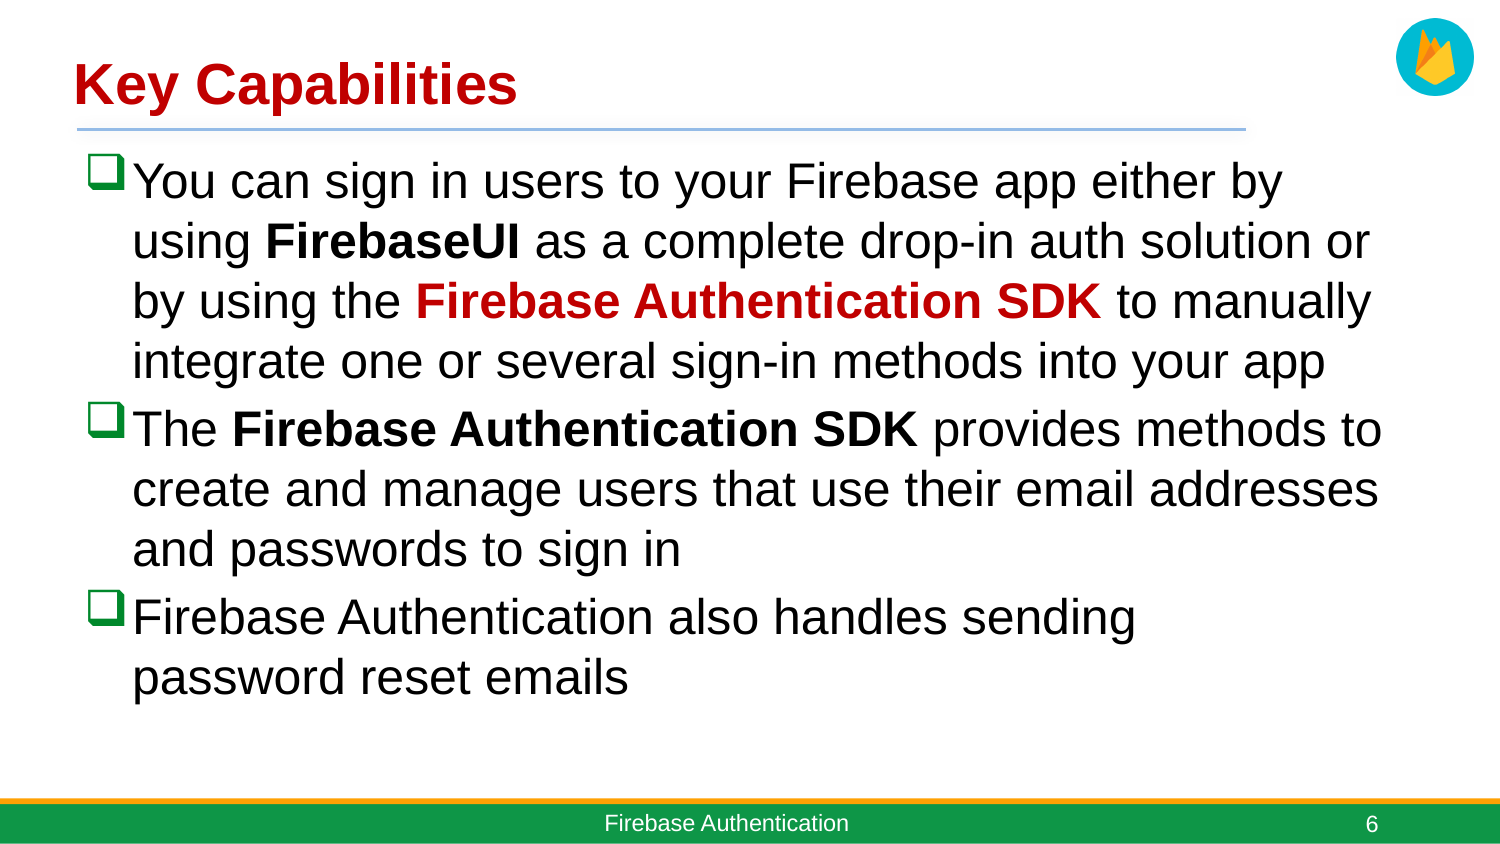

# Key Capabilities
You can sign in users to your Firebase app either by using FirebaseUI as a complete drop-in auth solution or by using the Firebase Authentication SDK to manually integrate one or several sign-in methods into your app
The Firebase Authentication SDK provides methods to create and manage users that use their email addresses and passwords to sign in
Firebase Authentication also handles sending
password reset emails
6
Firebase Authentication